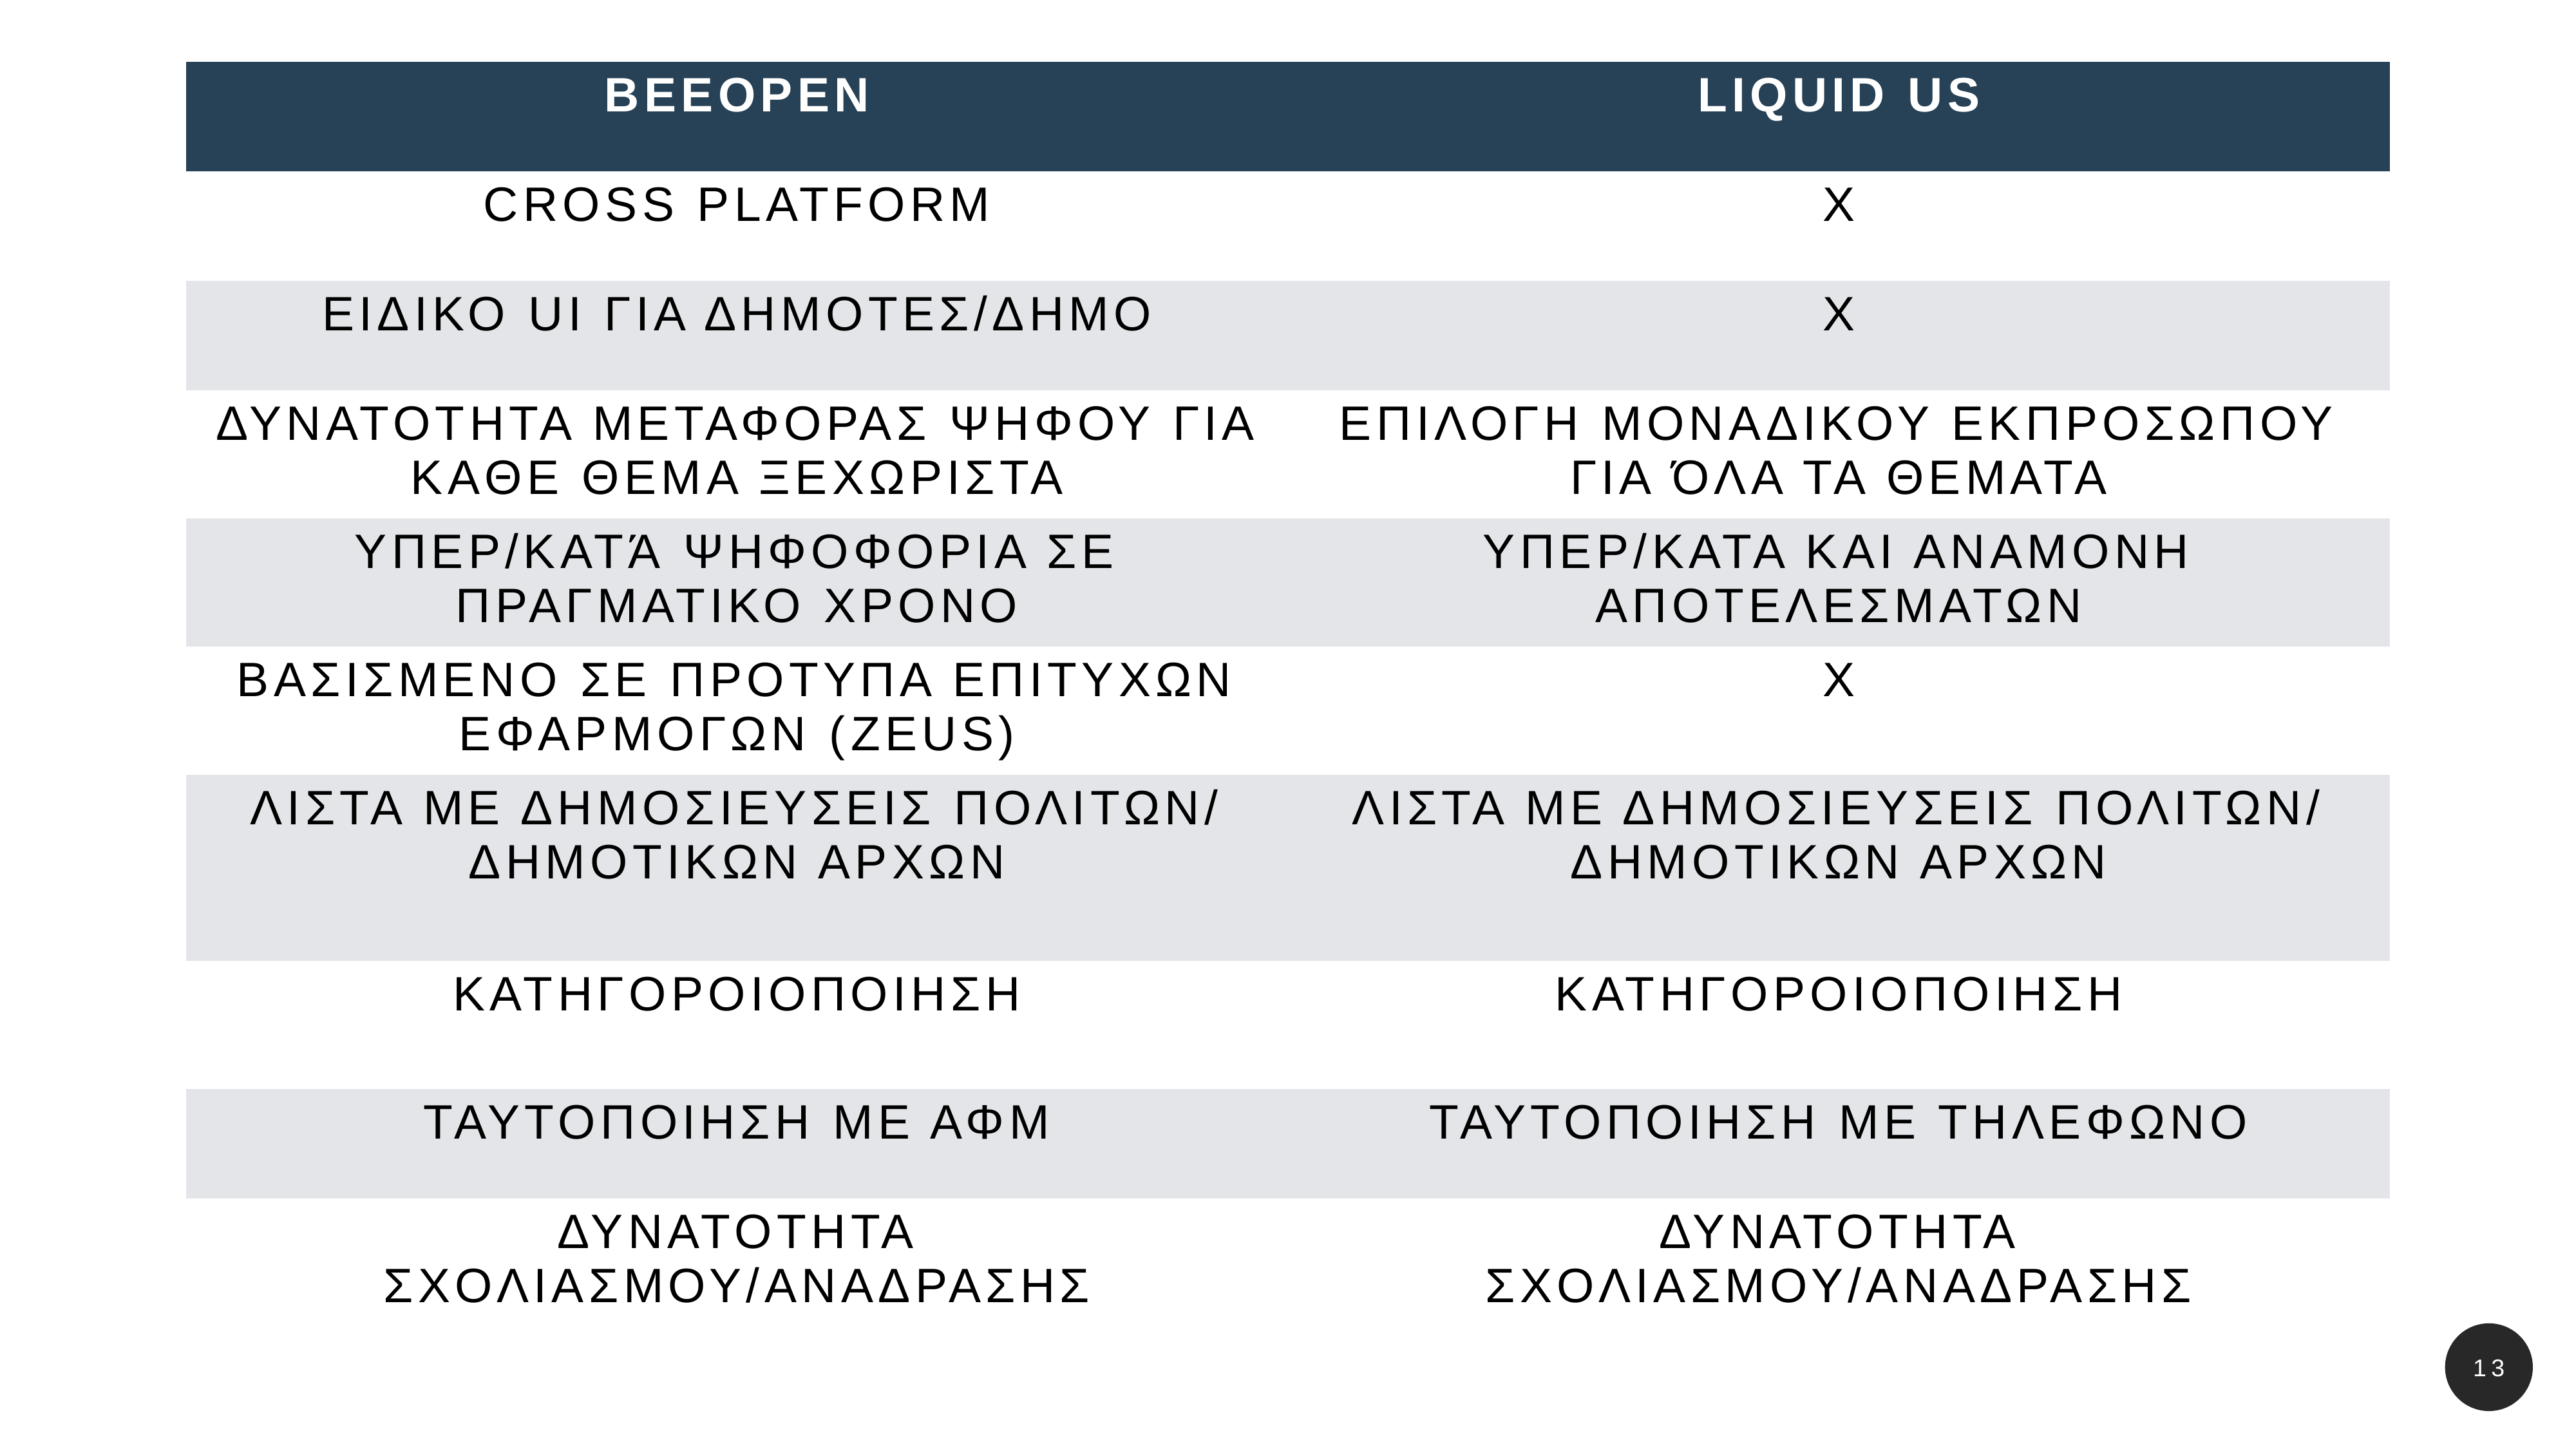

| BEEOPEN | LIQUID US |
| --- | --- |
| Cross platform | χ |
| ΕΙΔΙΚΟ UI ΓΙΑ ΔΗΜΟΤΕΣ/ΔΗΜΟ | χ |
| ΔΥΝΑΤΟΤΗΤΑ ΜΕΤΑΦΟΡΑΣ ΨΗΦΟΥ ΓΙΑ ΚaΘΕ ΘΕΜΑ ΞΕΧΩΡΙΣΤΑ | ΕΠΙΛΟΓΗ ΜΟΝΑΔΙΚΟΥ ΕΚΠΡΟΣΩΠΟΥ ΓΙΑ ΌΛΑ ΤΑ ΘΕΜΑΤΑ |
| ΥΠΕΡ/ΚΑΤΆ ΨΗΦΟΦΟΡΙΑ ΣΕ ΠΡΑΓΜΑΤΙΚΟ ΧΡΟΝΟ | Υπερ/κατα και αναμονη αποτελεσματων |
| ΒΑΣΙΣΜΕΝΟ ΣΕ ΠΡΟΤΥΠΑ ΕΠΙΤΥΧΩΝ ΕΦΑΡΜΟΓΩΝ (ZEUS) | χ |
| ΛΙΣΤΑ ΜΕ ΔΗΜΟΣΙΕΥΣΕΙΣ ΠΟΛΙΤΩΝ/ ΔΗΜΟΤΙΚΩΝ ΑΡΧΩΝ | ΛΙΣΤΑ ΜΕ ΔΗΜΟΣΙΕΥΣΕΙΣ ΠΟΛΙΤΩΝ/ ΔΗΜΟΤΙΚΩΝ ΑΡΧΩΝ |
| ΚΑΤΗΓΟΡΟΙΟΠΟΙΗΣΗ | ΚΑΤΗΓΟΡΟΙΟΠΟΙΗΣΗ |
| ΤΑΥΤΟΠΟΙΗΣΗ ΜΕ ΑΦΜ | ΤΑΥΤΟΠΟΙΗΣΗ ΜΕ ΤΗΛΕΦΩΝΟ |
| ΔΥΝΑΤΟΤΗΤΑ ΣΧΟΛΙΑΣΜΟΥ/ΑΝΑΔΡΑΣΗΣ | ΔΥΝΑΤΟΤΗΤΑ ΣΧΟΛΙΑΣΜΟΥ/ΑΝΑΔΡΑΣΗΣ |
13